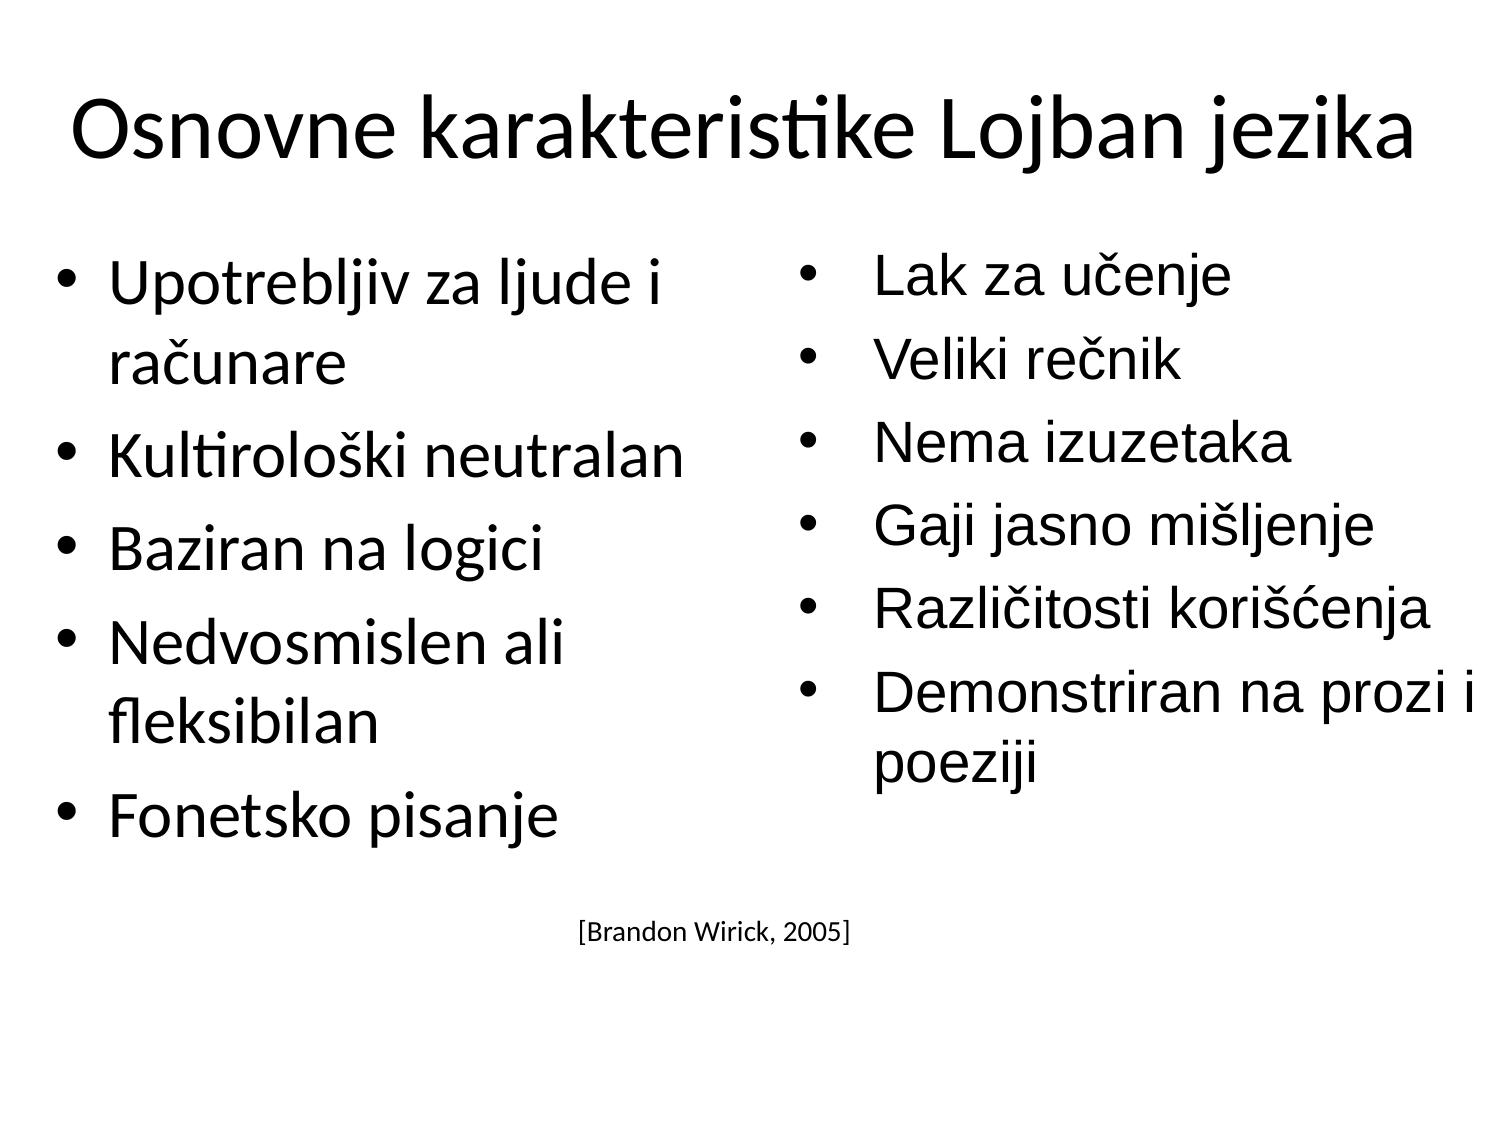

# Osnovne karakteristike Lojban jezika
Upotrebljiv za ljude i računare
Kultirološki neutralan
Baziran na logici
Nedvosmislen ali fleksibilan
Fonetsko pisanje
Lak za učenje
Veliki rečnik
Nema izuzetaka
Gaji jasno mišljenje
Različitosti korišćenja
Demonstriran na prozi i poeziji
[Brandon Wirick, 2005]